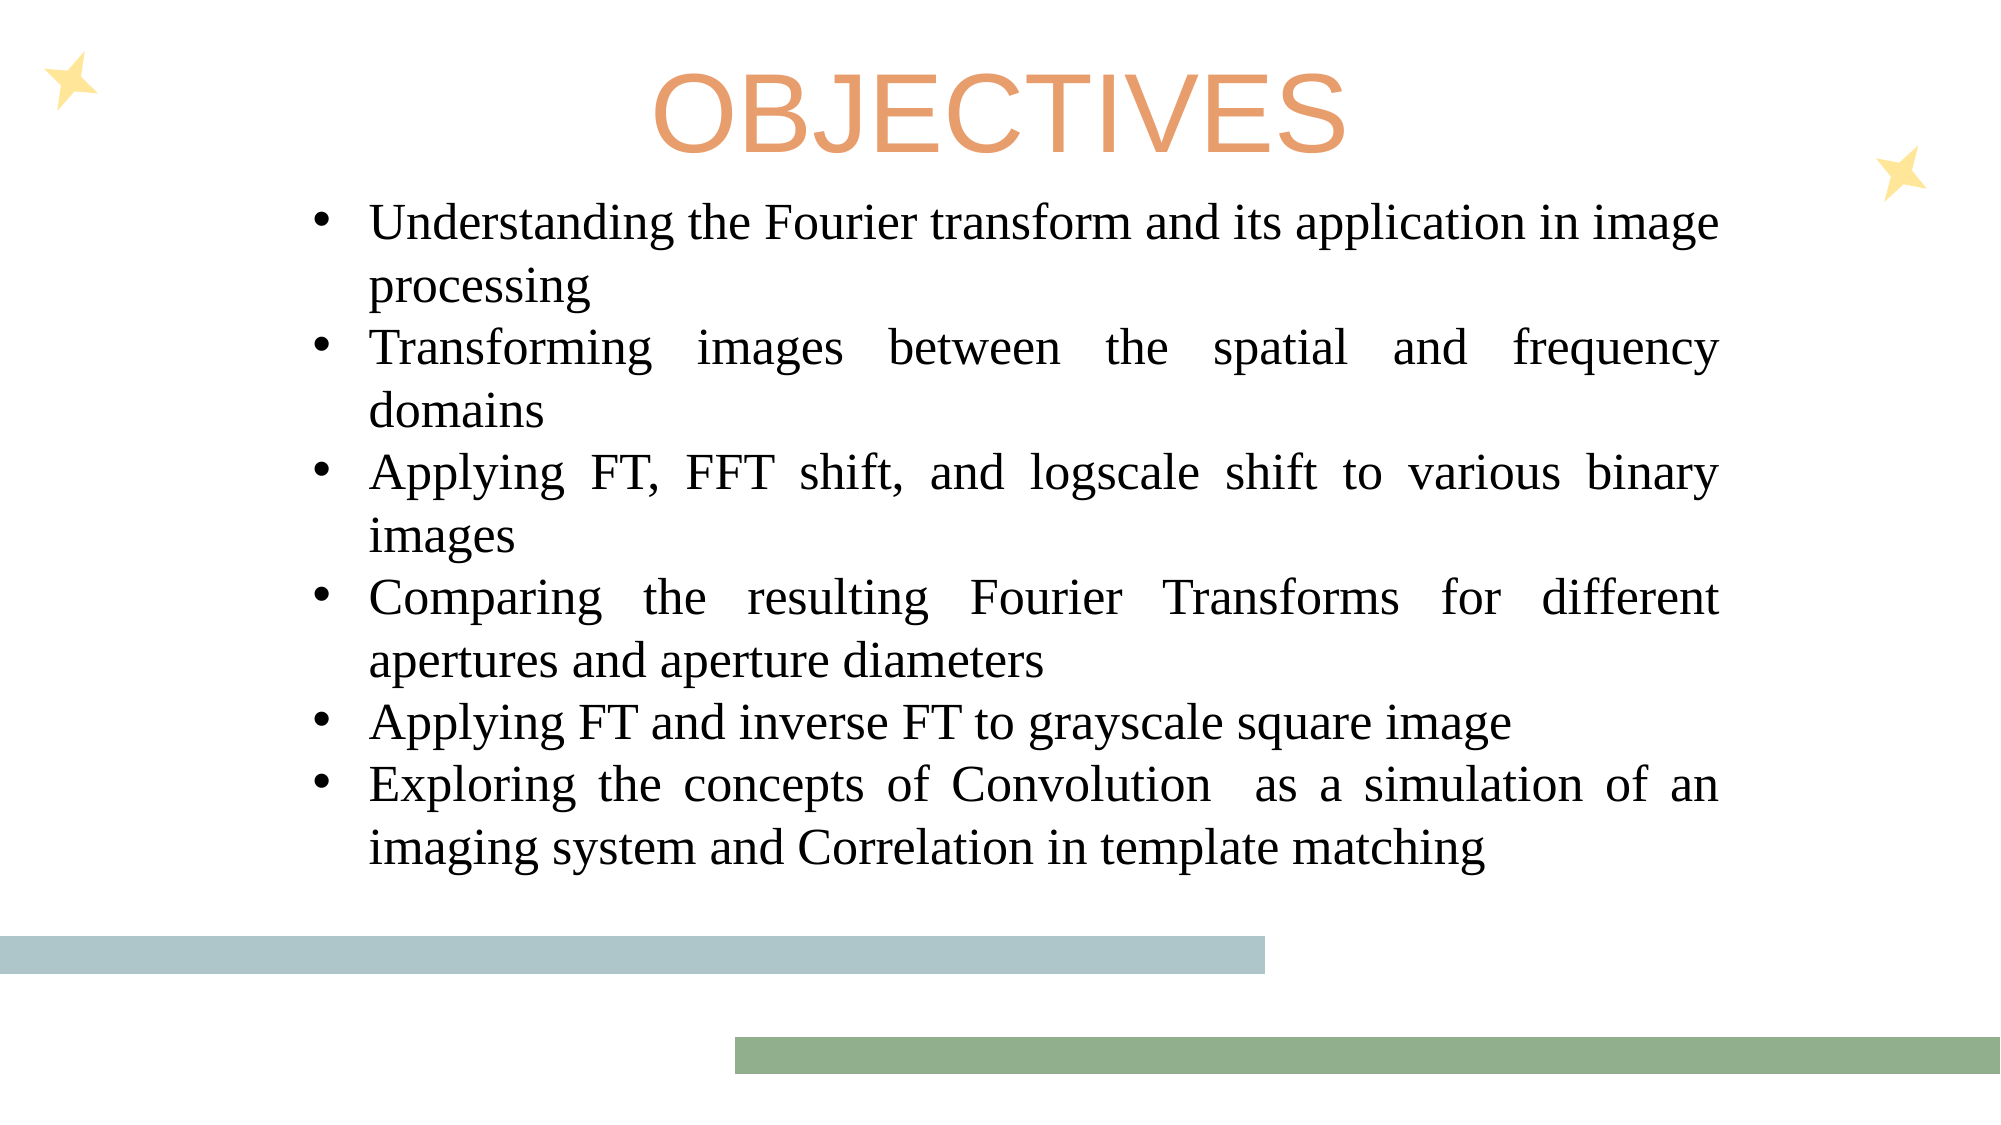

OBJECTIVES

Understanding the Fourier transform and its application in image processing
Transforming images between the spatial and frequency domains
Applying FT, FFT shift, and logscale shift to various binary images
Comparing the resulting Fourier Transforms for different apertures and aperture diameters
Applying FT and inverse FT to grayscale square image
Exploring the concepts of Convolution  as a simulation of an imaging system and Correlation in template matching